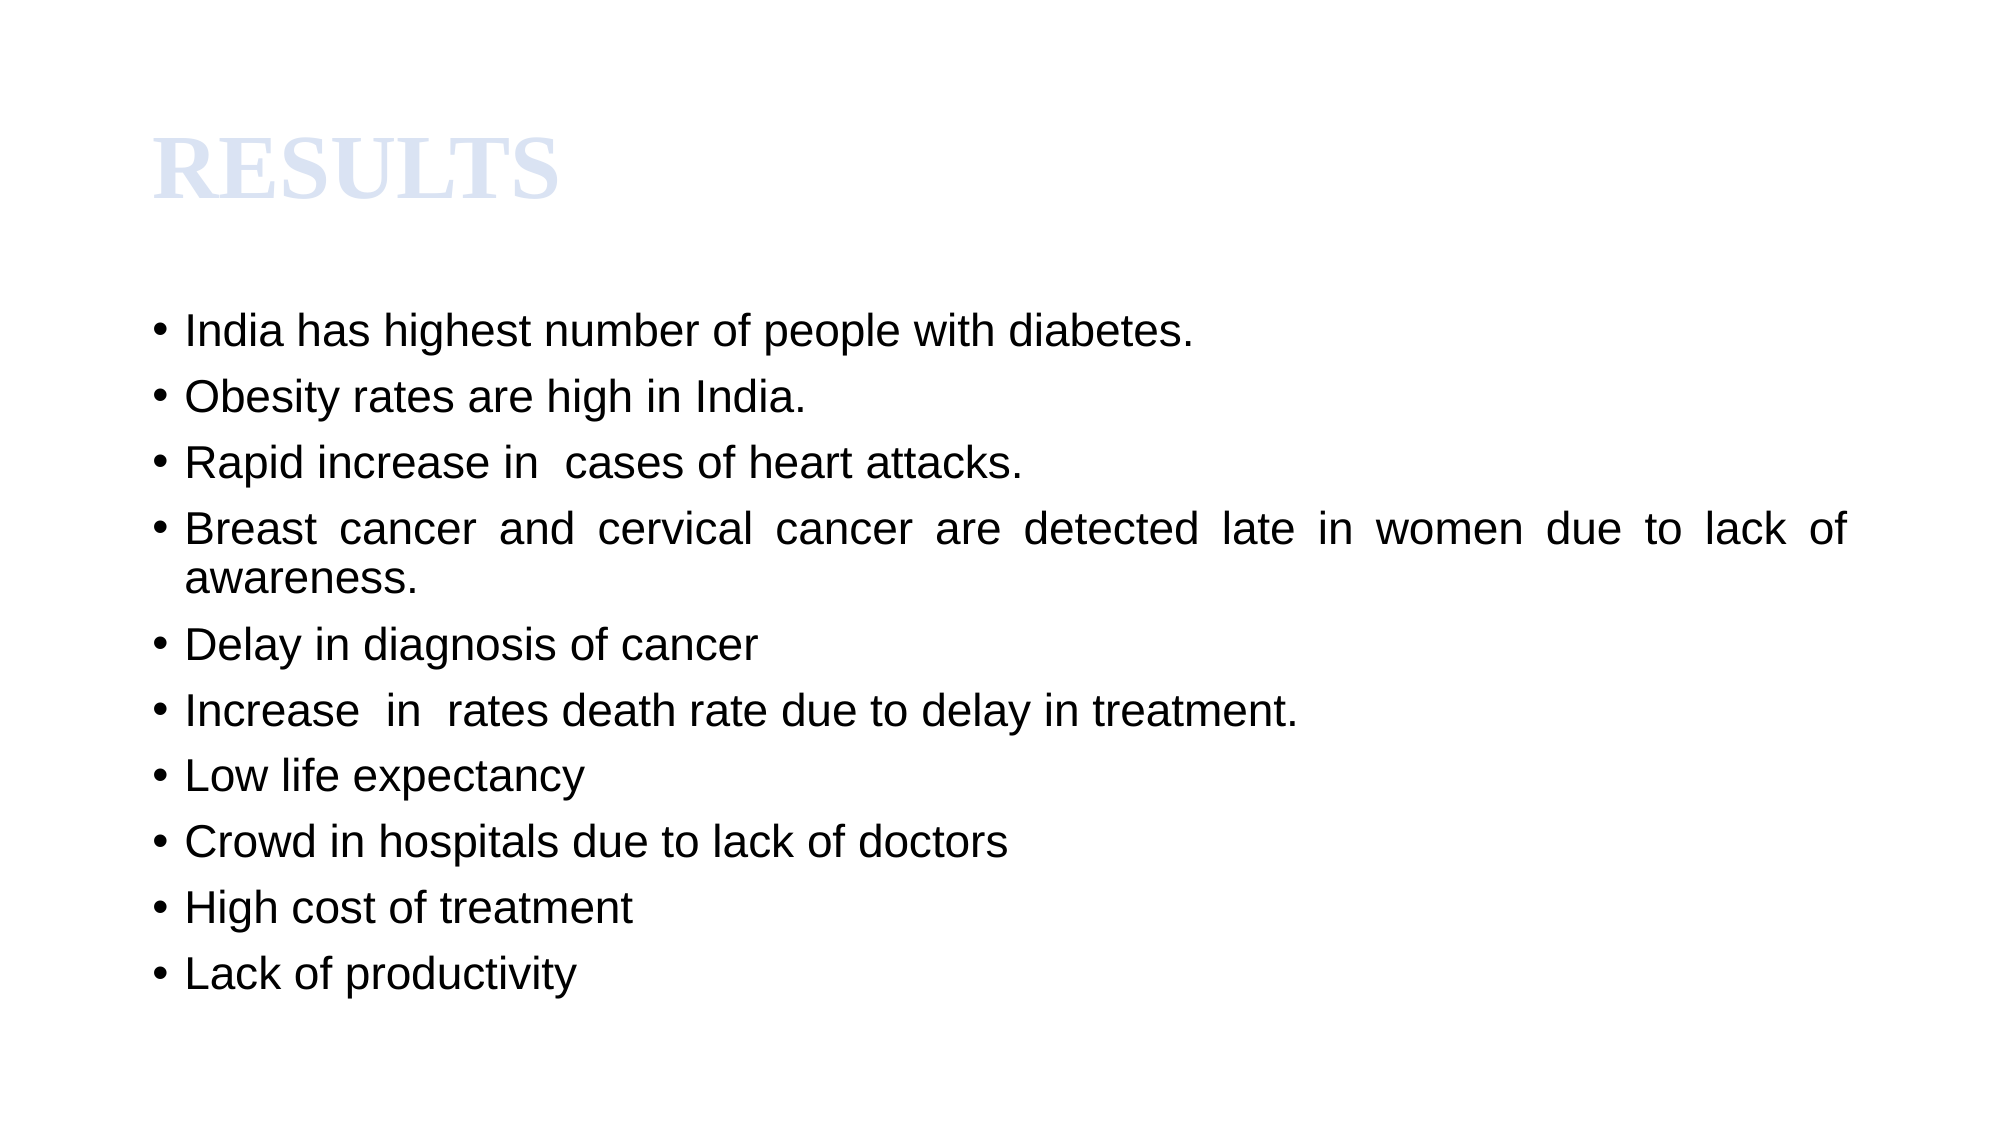

# RESULTS
India has highest number of people with diabetes.
Obesity rates are high in India.
Rapid increase in  cases of heart attacks.
Breast cancer and cervical cancer are detected late in women due to lack of awareness.
Delay in diagnosis of cancer
Increase  in  rates death rate due to delay in treatment.
Low life expectancy
Crowd in hospitals due to lack of doctors
High cost of treatment
Lack of productivity